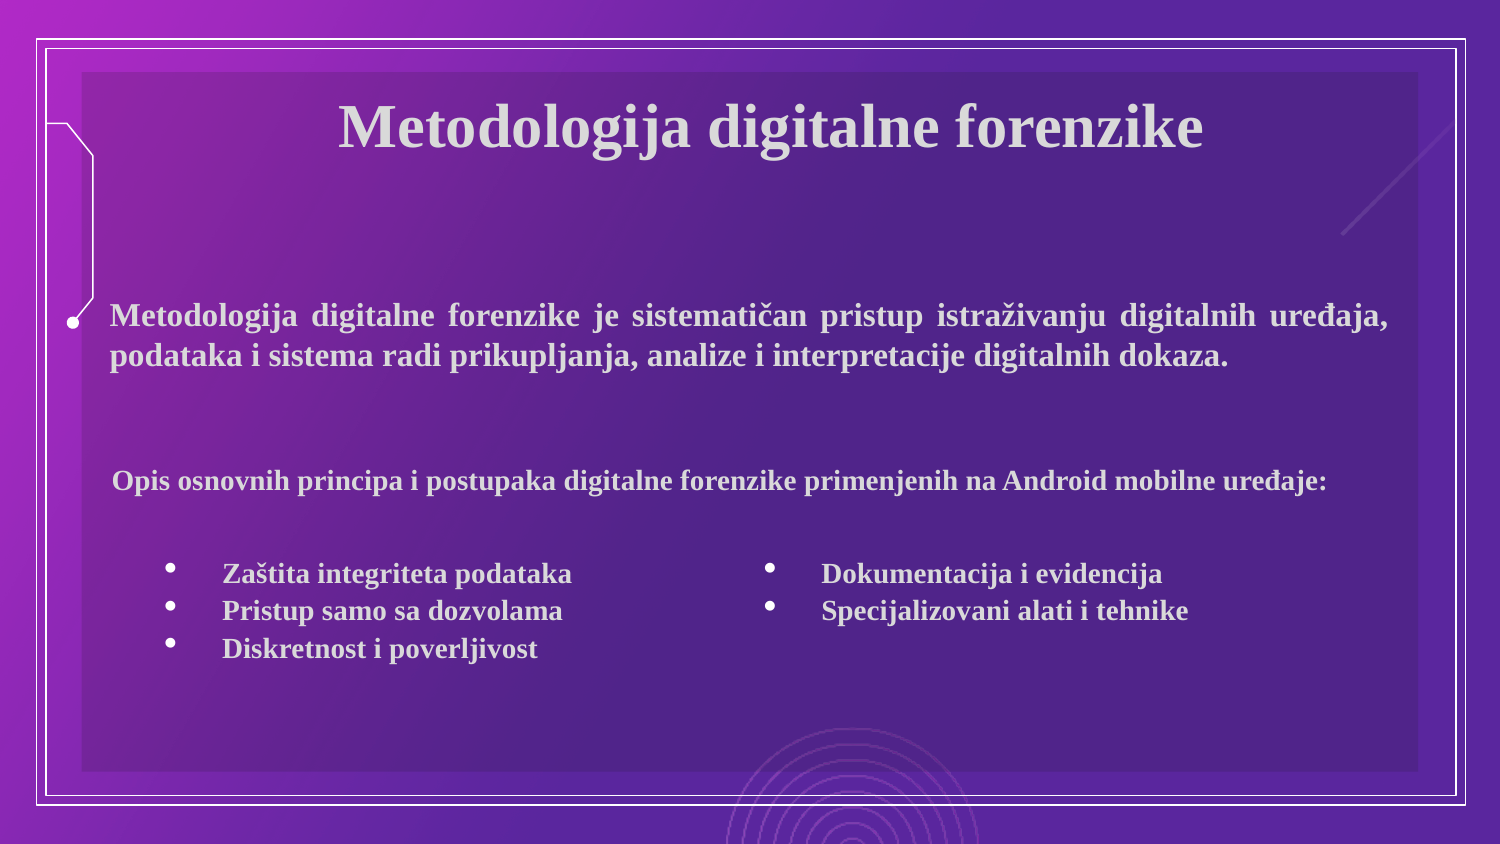

# Metodologija digitalne forenzike
Metodologija digitalne forenzike je sistematičan pristup istraživanju digitalnih uređaja, podataka i sistema radi prikupljanja, analize i interpretacije digitalnih dokaza.
Opis osnovnih principa i postupaka digitalne forenzike primenjenih na Android mobilne uređaje:
Zaštita integriteta podataka
Pristup samo sa dozvolama
Diskretnost i poverljivost
Dokumentacija i evidencija
Specijalizovani alati i tehnike